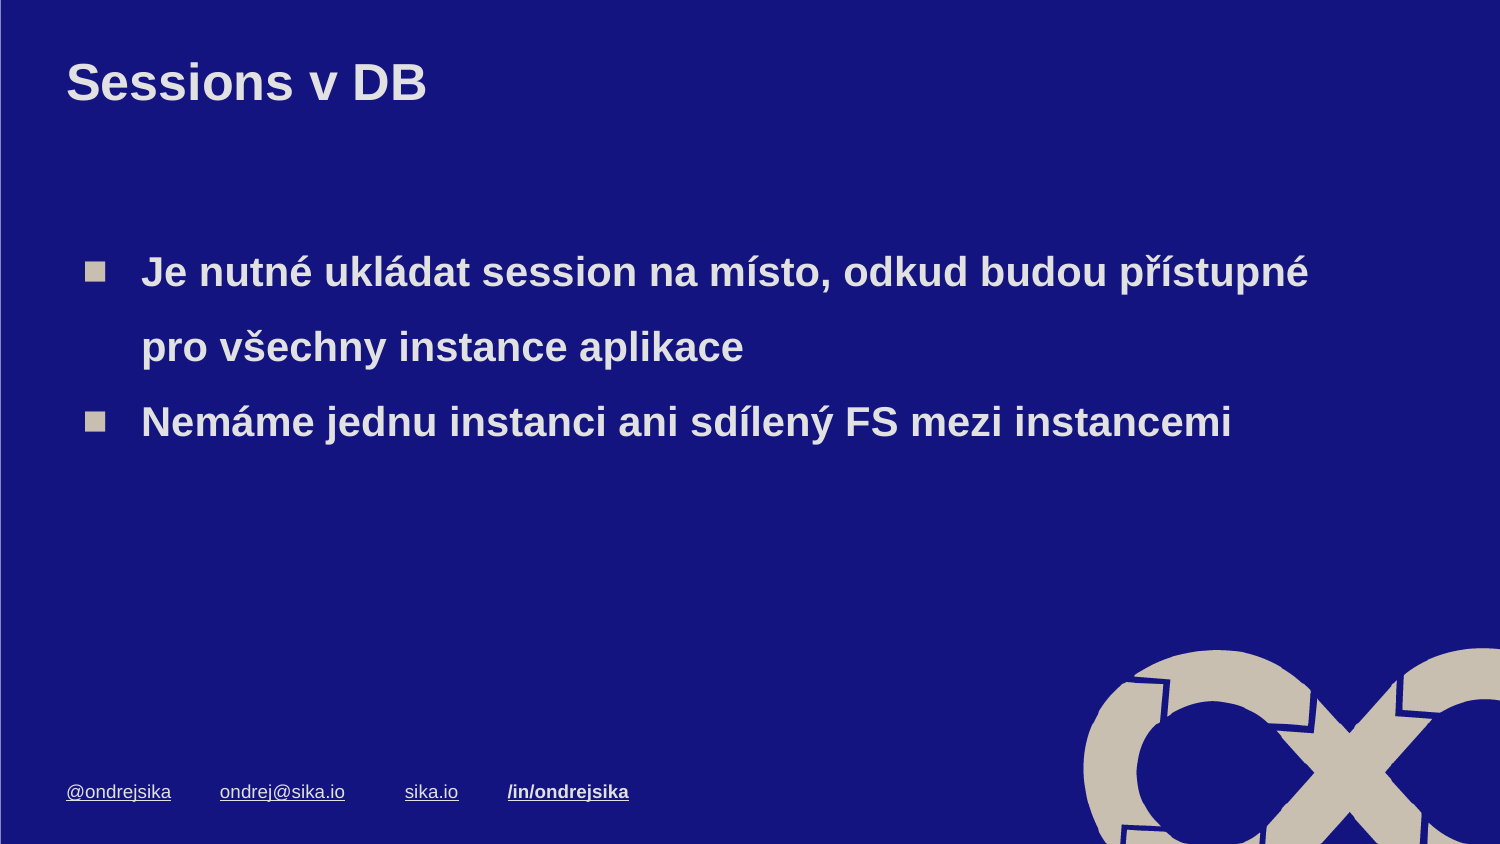

# Sessions v DB
Je nutné ukládat session na místo, odkud budou přístupné pro všechny instance aplikace
Nemáme jednu instanci ani sdílený FS mezi instancemi